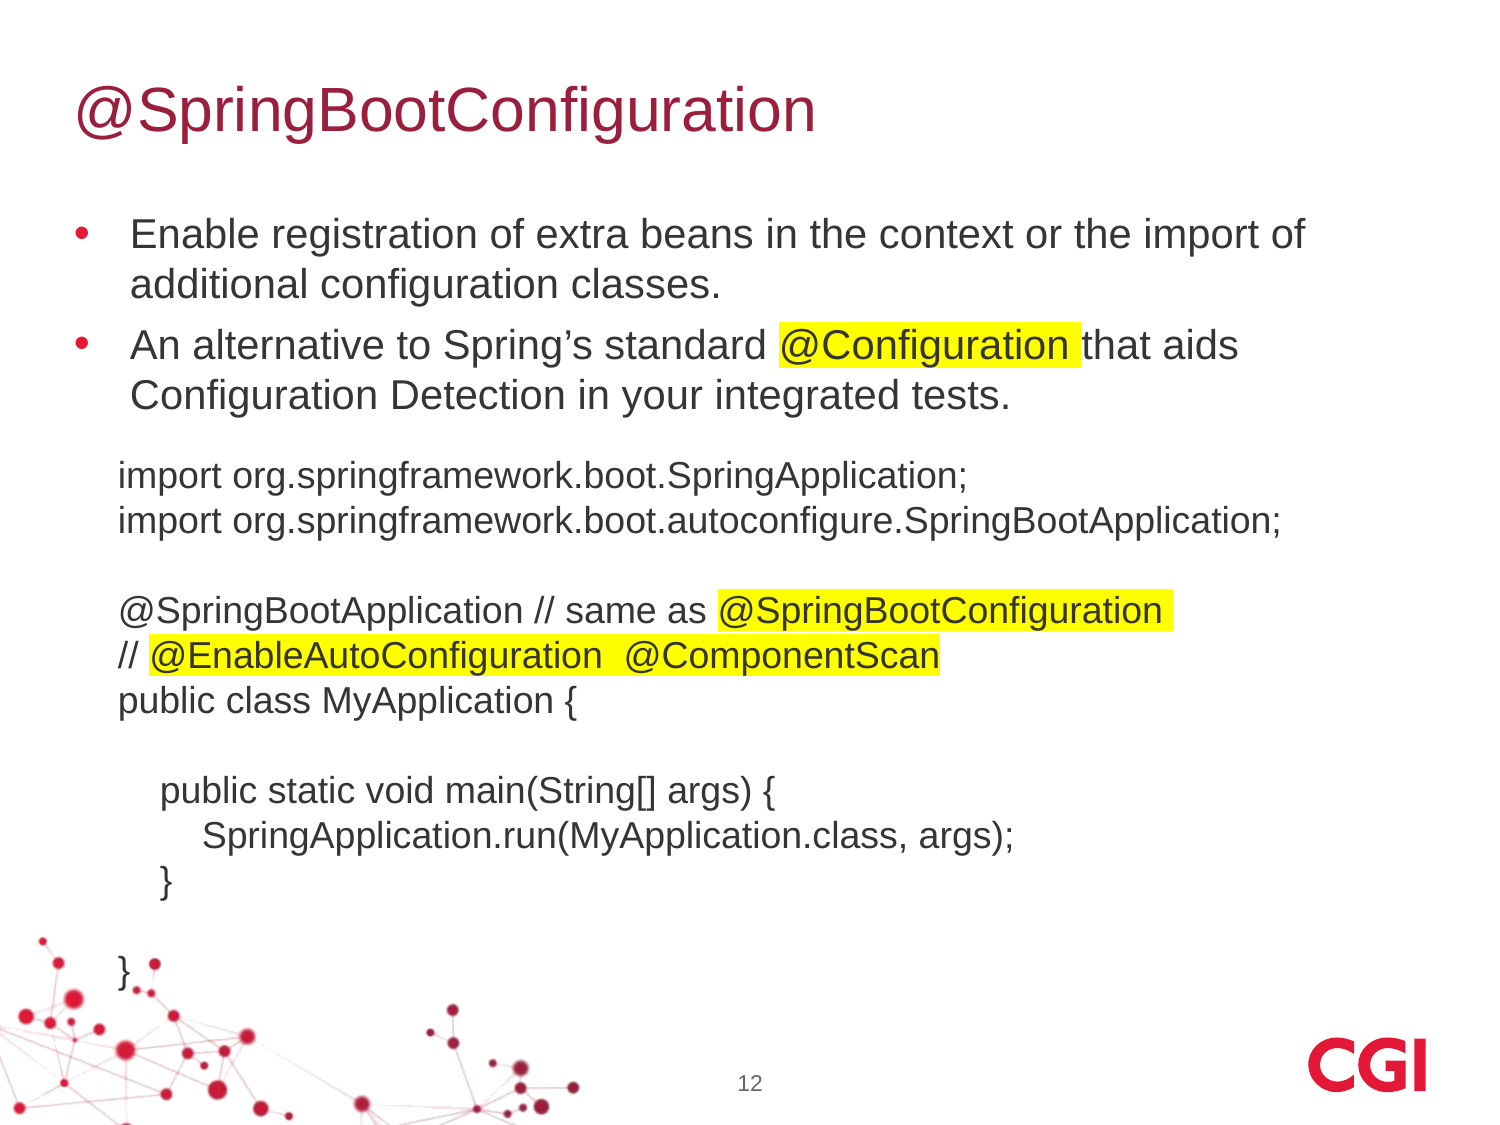

# @SpringBootConfiguration
Enable registration of extra beans in the context or the import of additional configuration classes.
An alternative to Spring’s standard @Configuration that aids Configuration Detection in your integrated tests.

import org.springframework.boot.SpringApplication;
import org.springframework.boot.autoconfigure.SpringBootApplication;

@SpringBootApplication // same as @SpringBootConfiguration
// @EnableAutoConfiguration  @ComponentScan
public class MyApplication {

    public static void main(String[] args) {
        SpringApplication.run(MyApplication.class, args);
    }

}

12